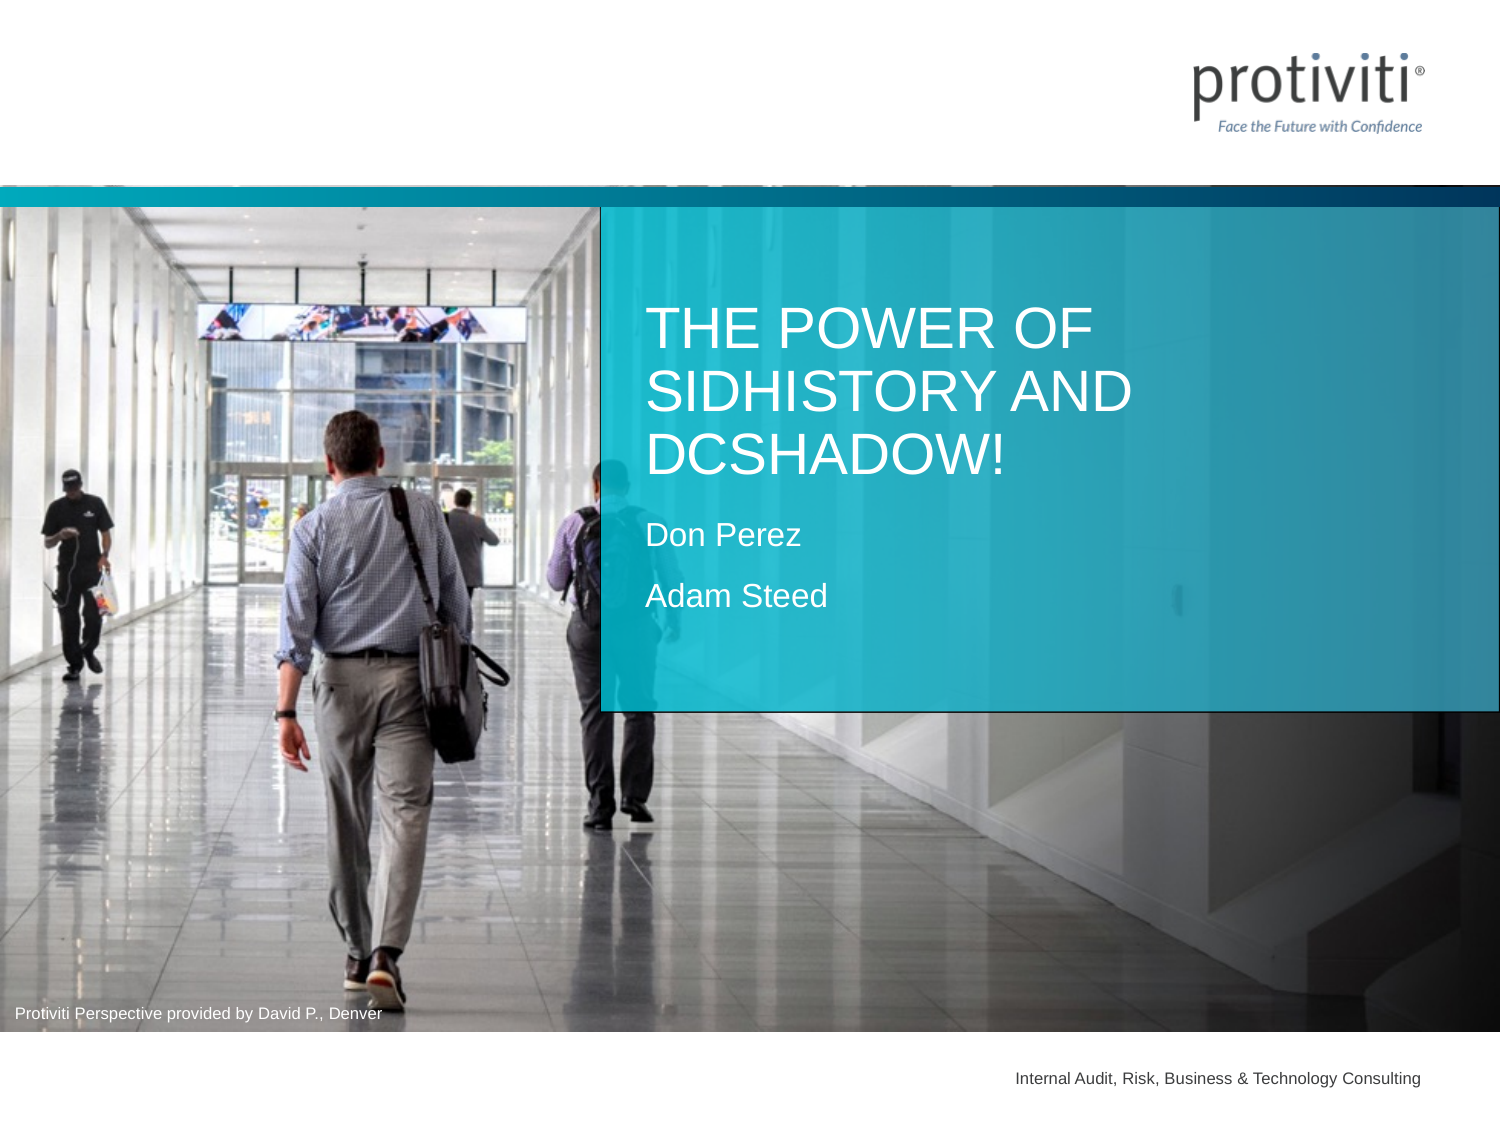

# The Power of sidhistory and DCShadow!
Don Perez
Adam Steed